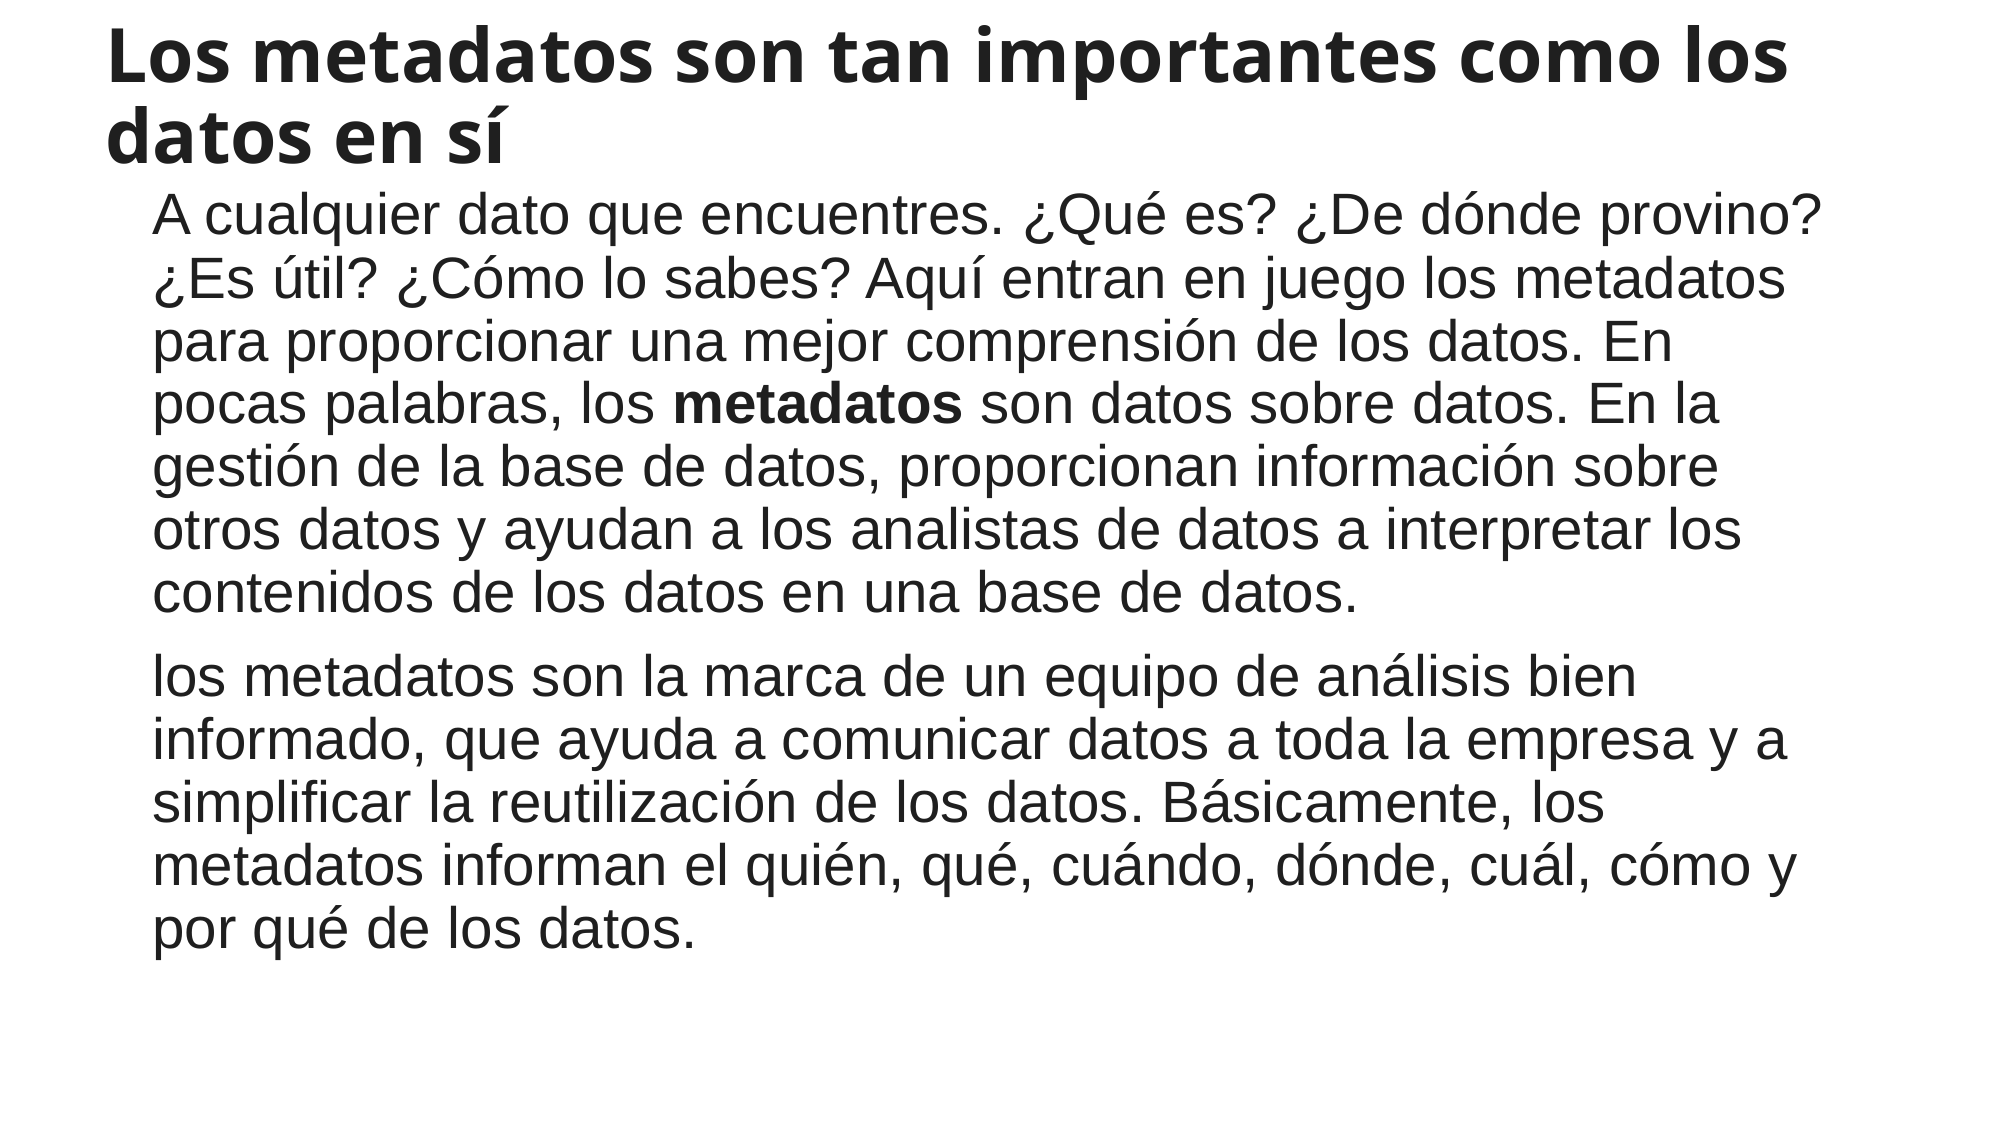

# Los metadatos son tan importantes como los datos en sí
A cualquier dato que encuentres. ¿Qué es? ¿De dónde provino? ¿Es útil? ¿Cómo lo sabes? Aquí entran en juego los metadatos para proporcionar una mejor comprensión de los datos. En pocas palabras, los metadatos son datos sobre datos. En la gestión de la base de datos, proporcionan información sobre otros datos y ayudan a los analistas de datos a interpretar los contenidos de los datos en una base de datos.
los metadatos son la marca de un equipo de análisis bien informado, que ayuda a comunicar datos a toda la empresa y a simplificar la reutilización de los datos. Básicamente, los metadatos informan el quién, qué, cuándo, dónde, cuál, cómo y por qué de los datos.